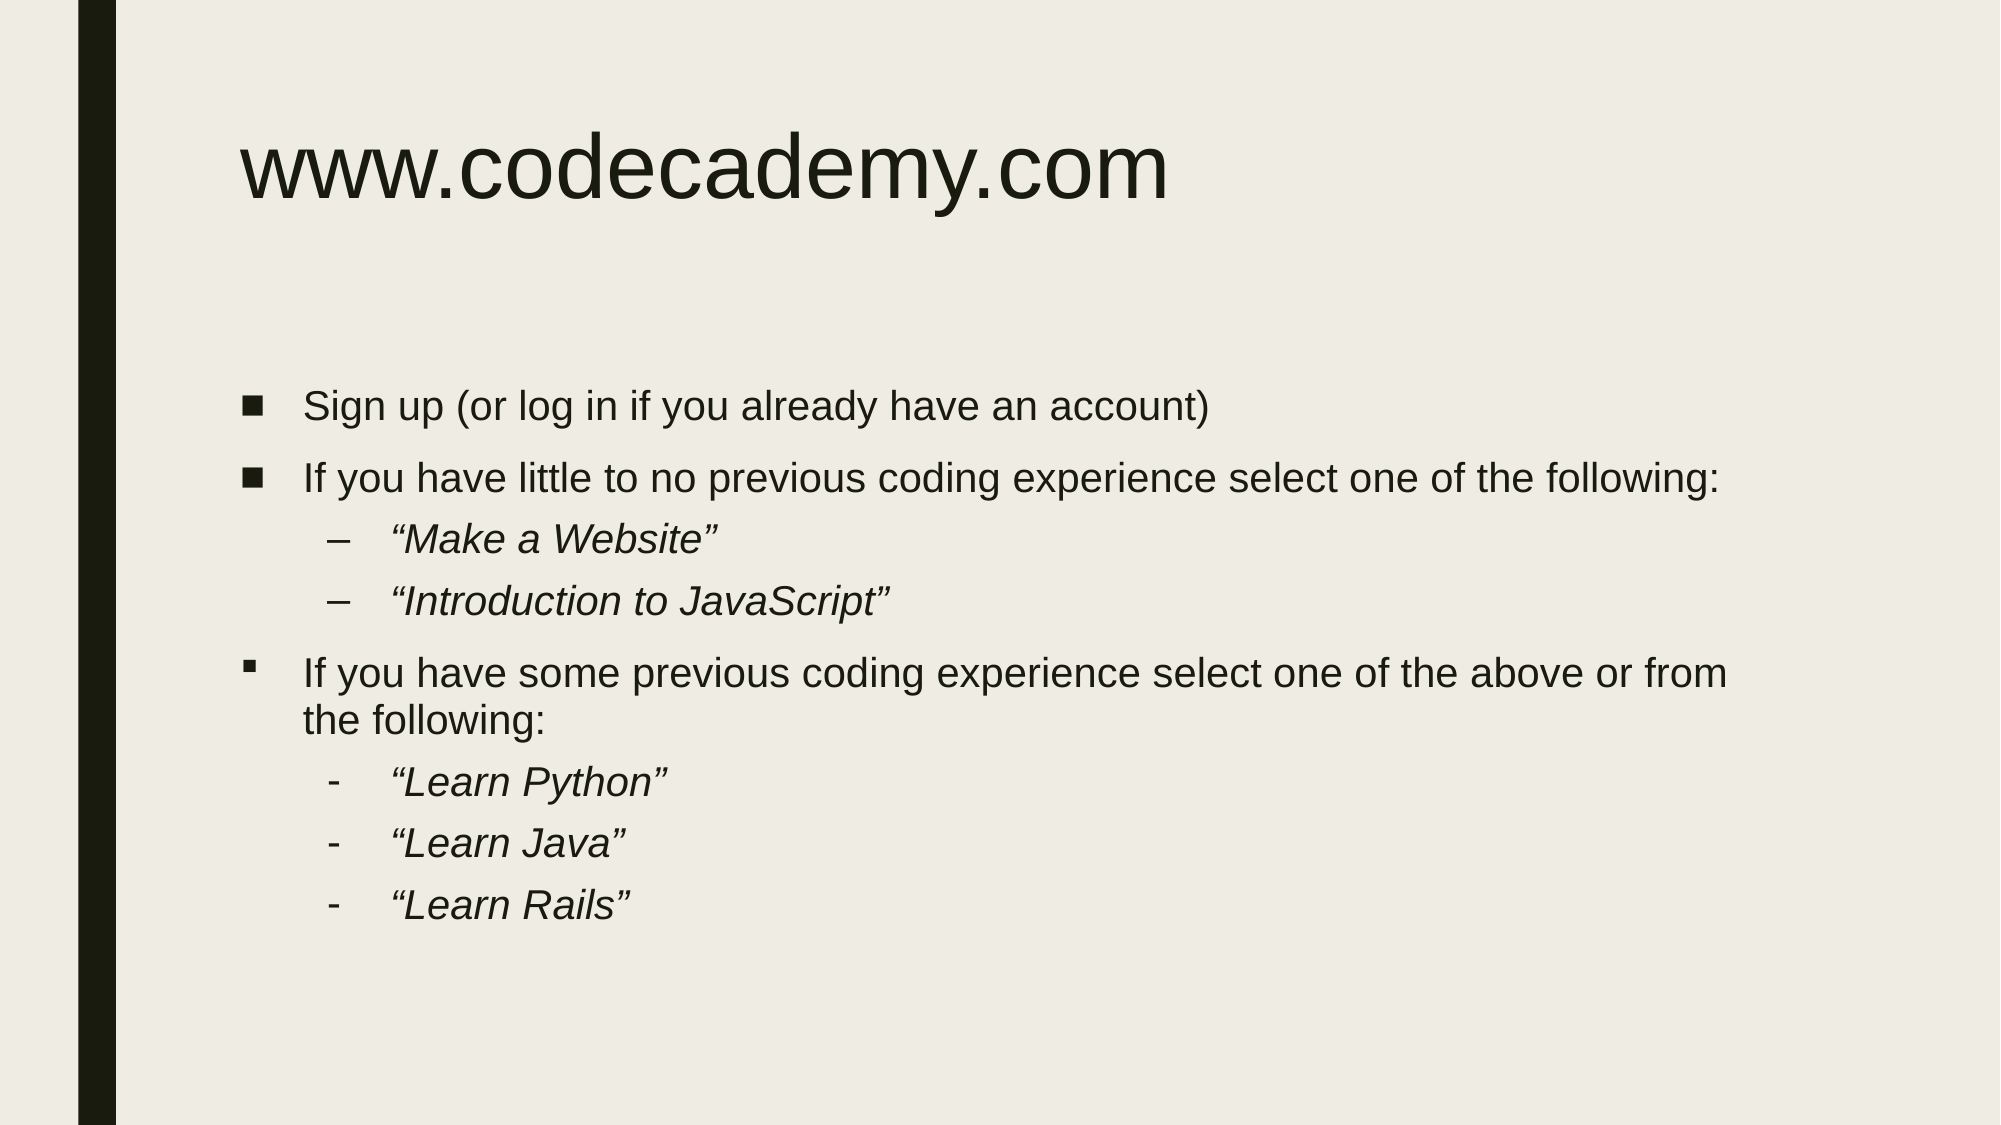

# www.codecademy.com
Sign up (or log in if you already have an account)
If you have little to no previous coding experience select one of the following:
“Make a Website”
“Introduction to JavaScript”
If you have some previous coding experience select one of the above or from the following:
“Learn Python”
“Learn Java”
“Learn Rails”